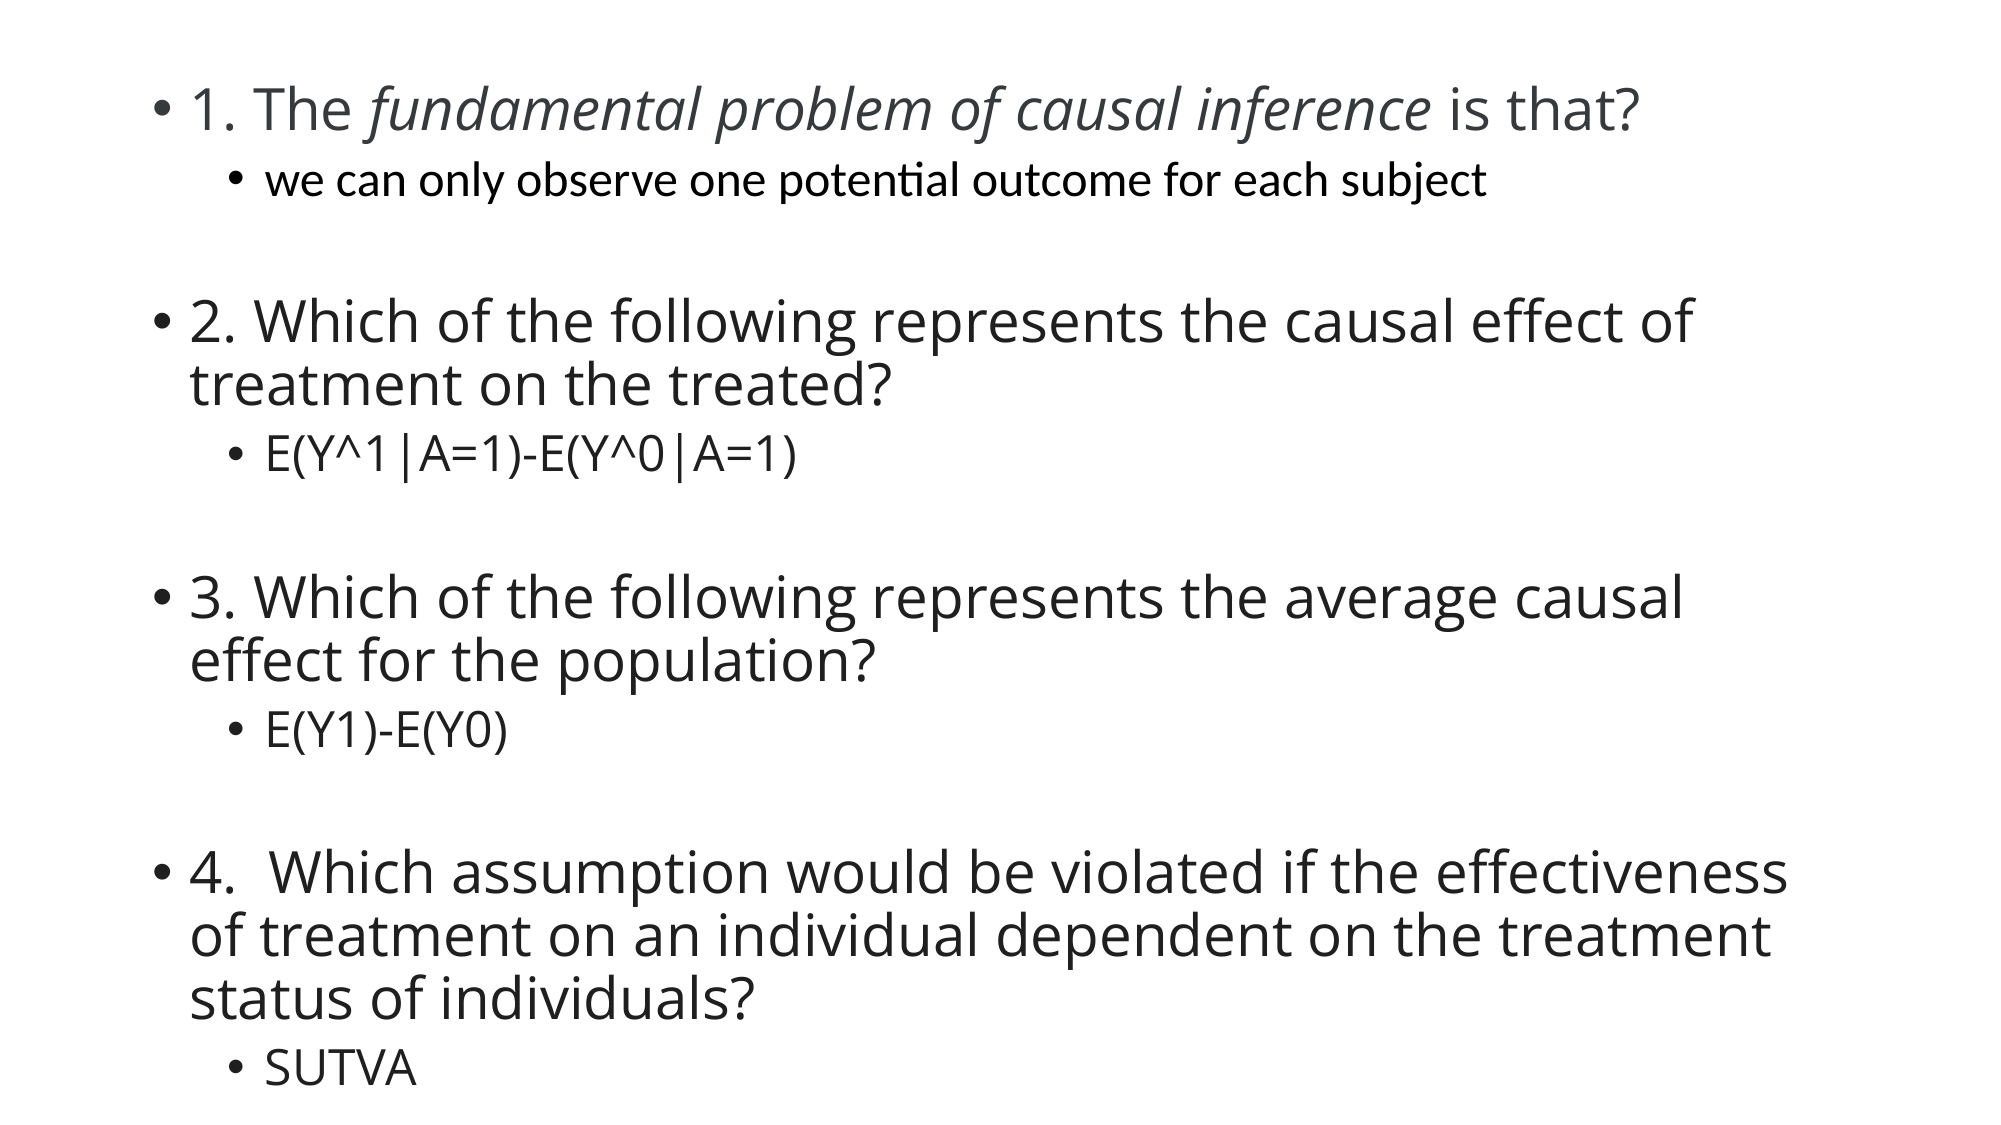

1. The fundamental problem of causal inference is that?
we can only observe one potential outcome for each subject

2. Which of the following represents the causal effect of treatment on the treated?
E(Y^1|A=1)-E(Y^0|A=1)

3. Which of the following represents the average causal effect for the population?
E(Y1)-E(Y0)

4.  Which assumption would be violated if the effectiveness of treatment on an individual dependent on the treatment status of individuals?
SUTVA